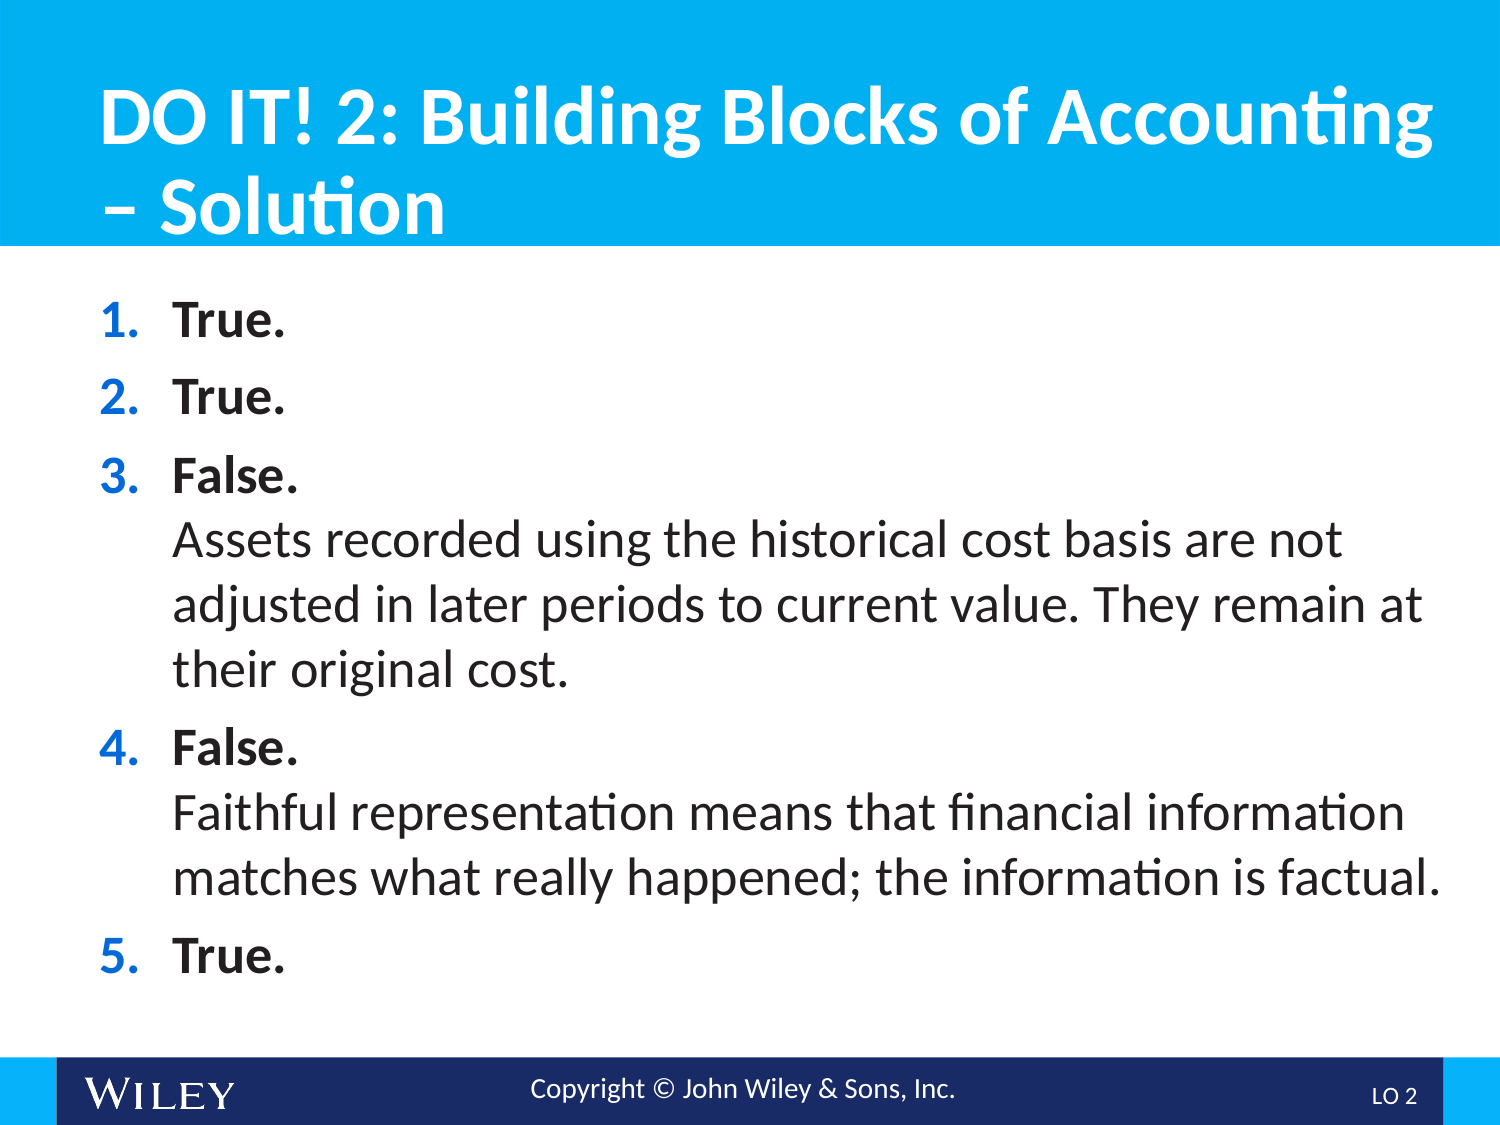

# DO IT! 2: Building Blocks of Accounting – Solution
True.
True.
False.
Assets recorded using the historical cost basis are not adjusted in later periods to current value. They remain at their original cost.
False.
Faithful representation means that financial information matches what really happened; the information is factual.
True.
L O 2